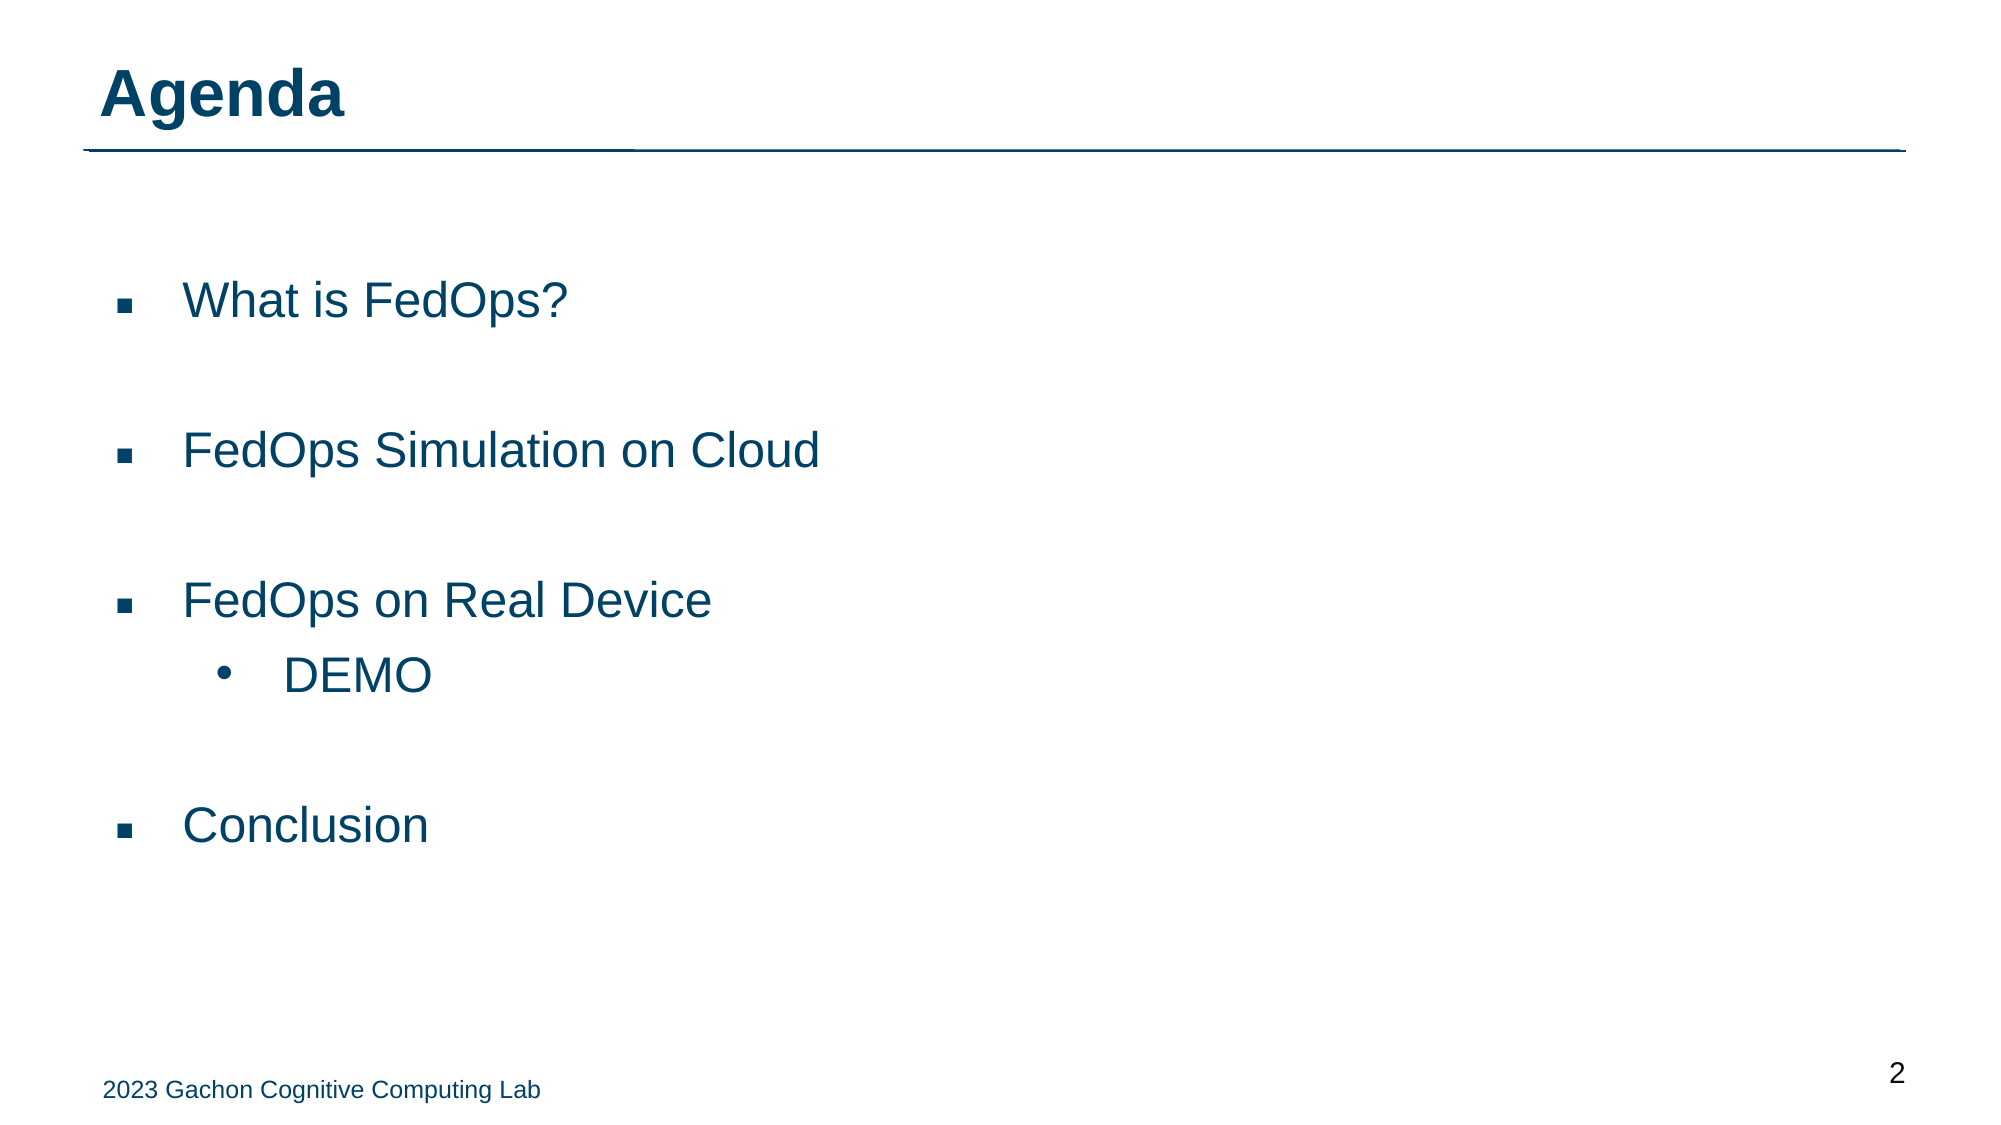

# Agenda

What is FedOps?

FedOps Simulation on Cloud

FedOps on Real Device
DEMO

Conclusion

2